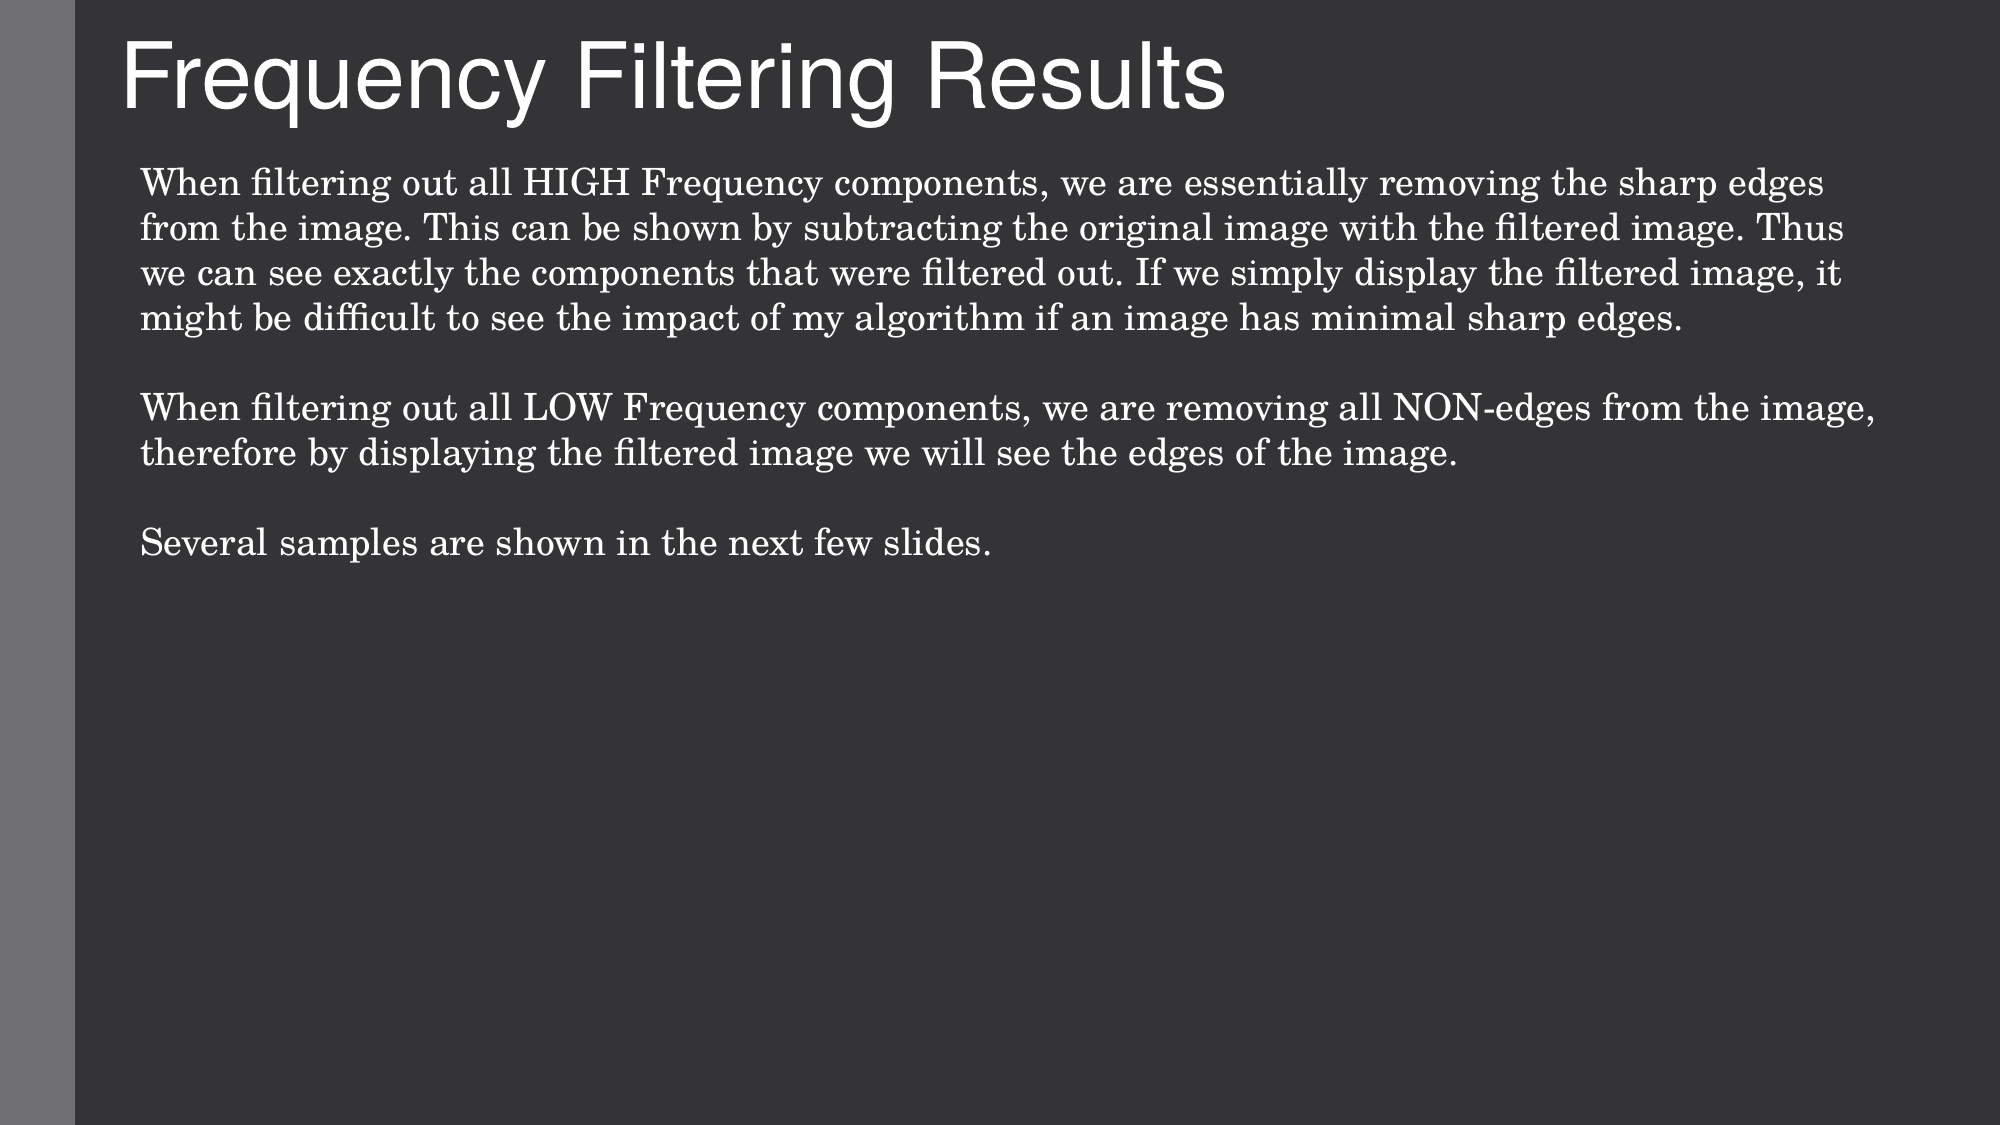

Frequency Filtering Results
When filtering out all HIGH Frequency components, we are essentially removing the sharp edges from the image. This can be shown by subtracting the original image with the filtered image. Thus we can see exactly the components that were filtered out. If we simply display the filtered image, it might be difficult to see the impact of my algorithm if an image has minimal sharp edges.

When filtering out all LOW Frequency components, we are removing all NON-edges from the image, therefore by displaying the filtered image we will see the edges of the image.

Several samples are shown in the next few slides.